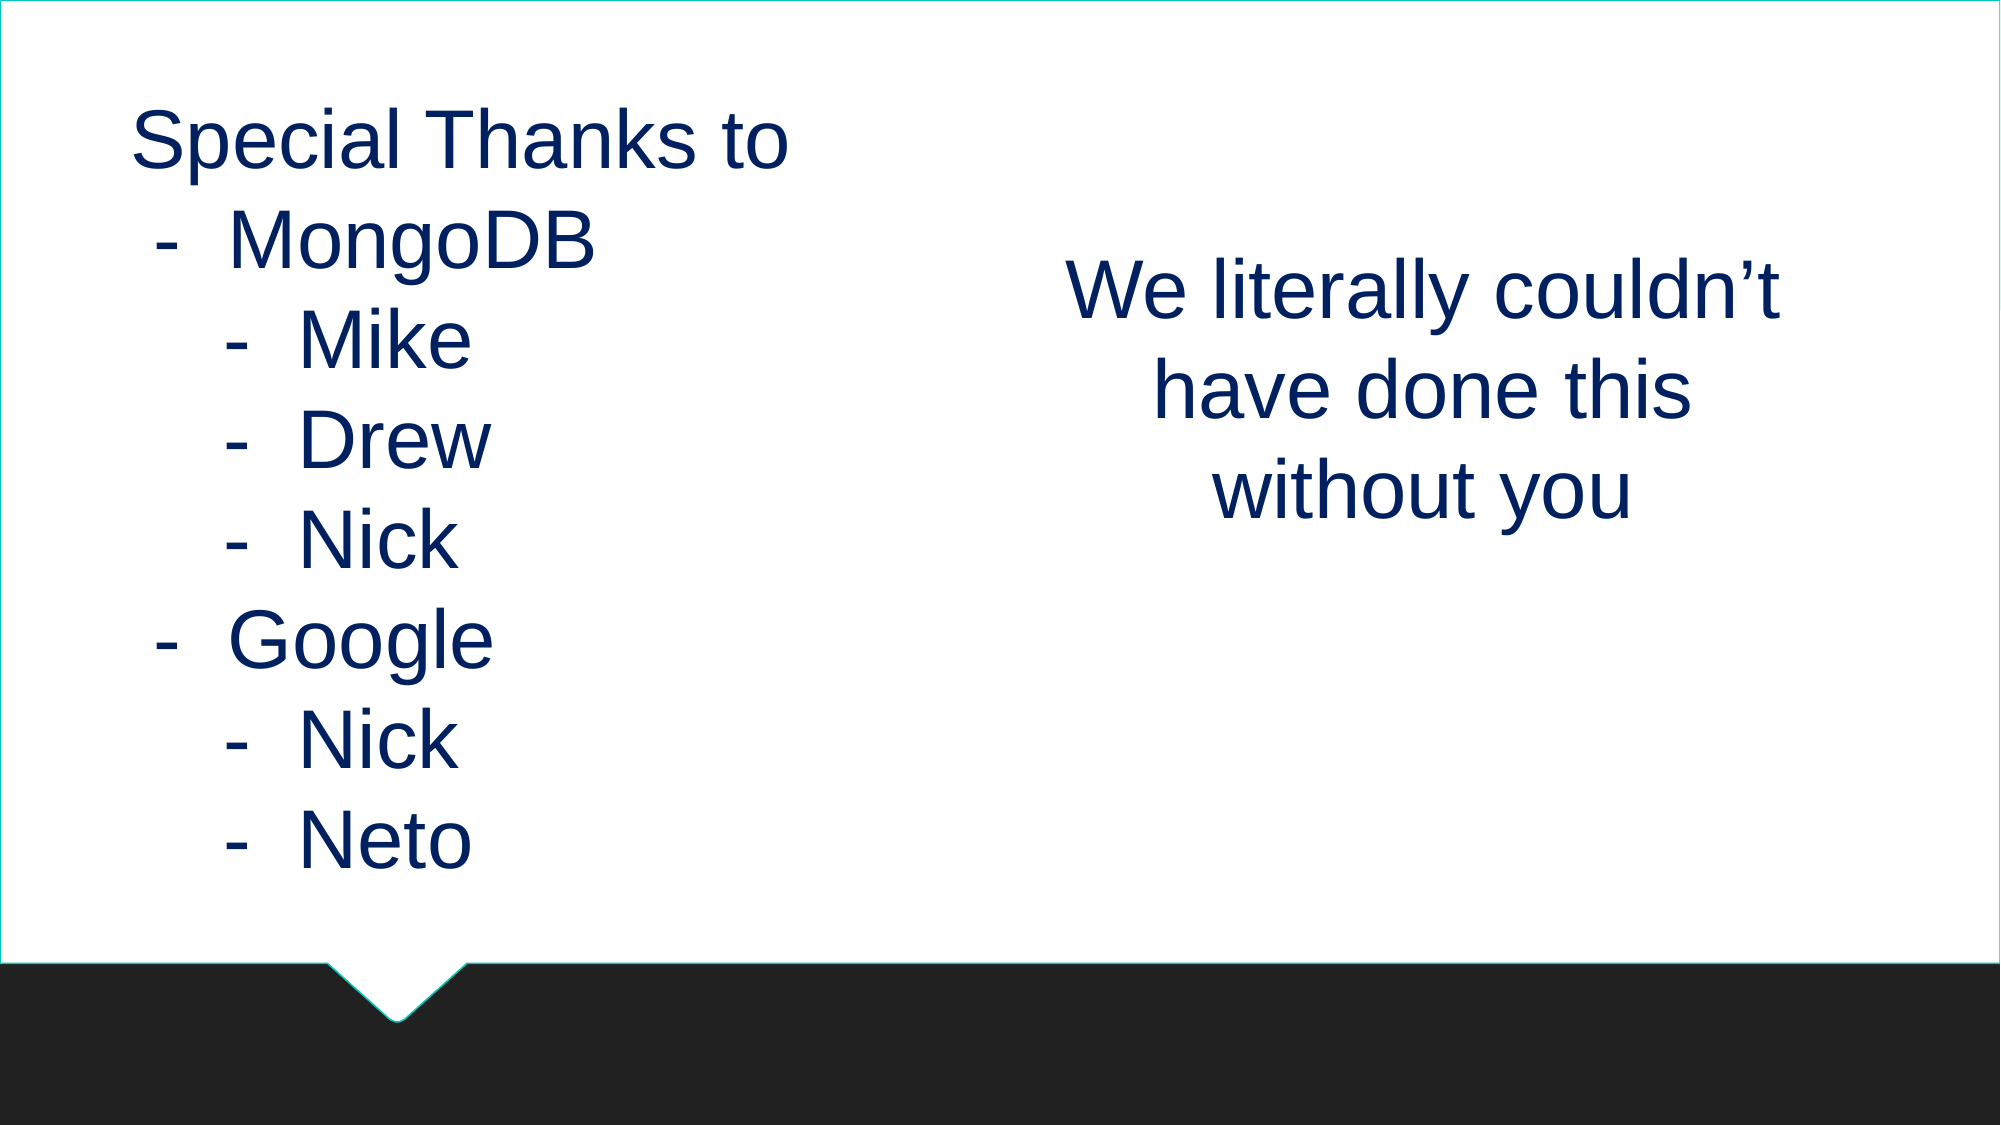

Special Thanks to
 -  MongoDB
    -  Mike
    -  Drew
    -  Nick
 -  Google
    -  Nick
    -  Neto

We literally couldn’t have done this without you